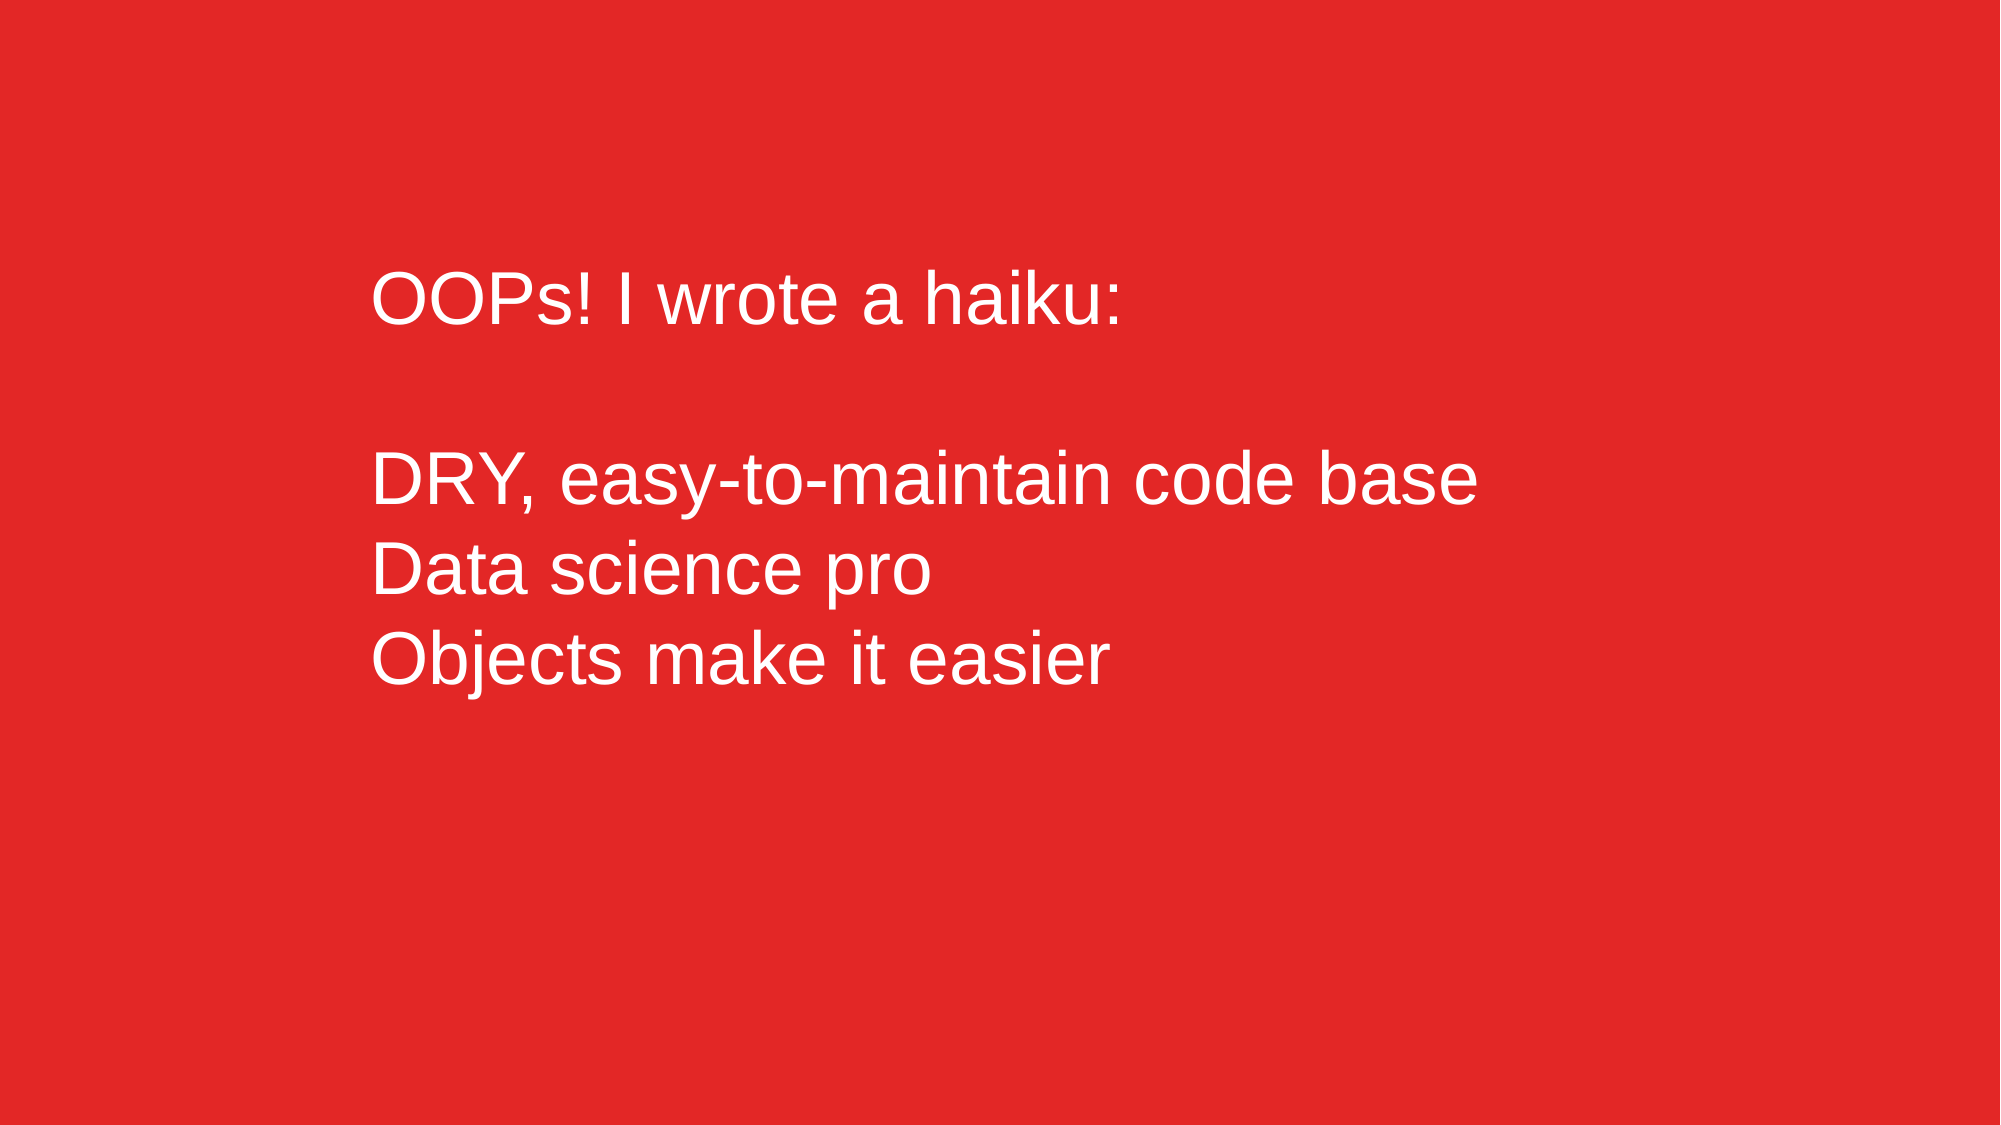

OOPs! I wrote a haiku:

DRY, easy-to-maintain code base
Data science pro
Objects make it easier